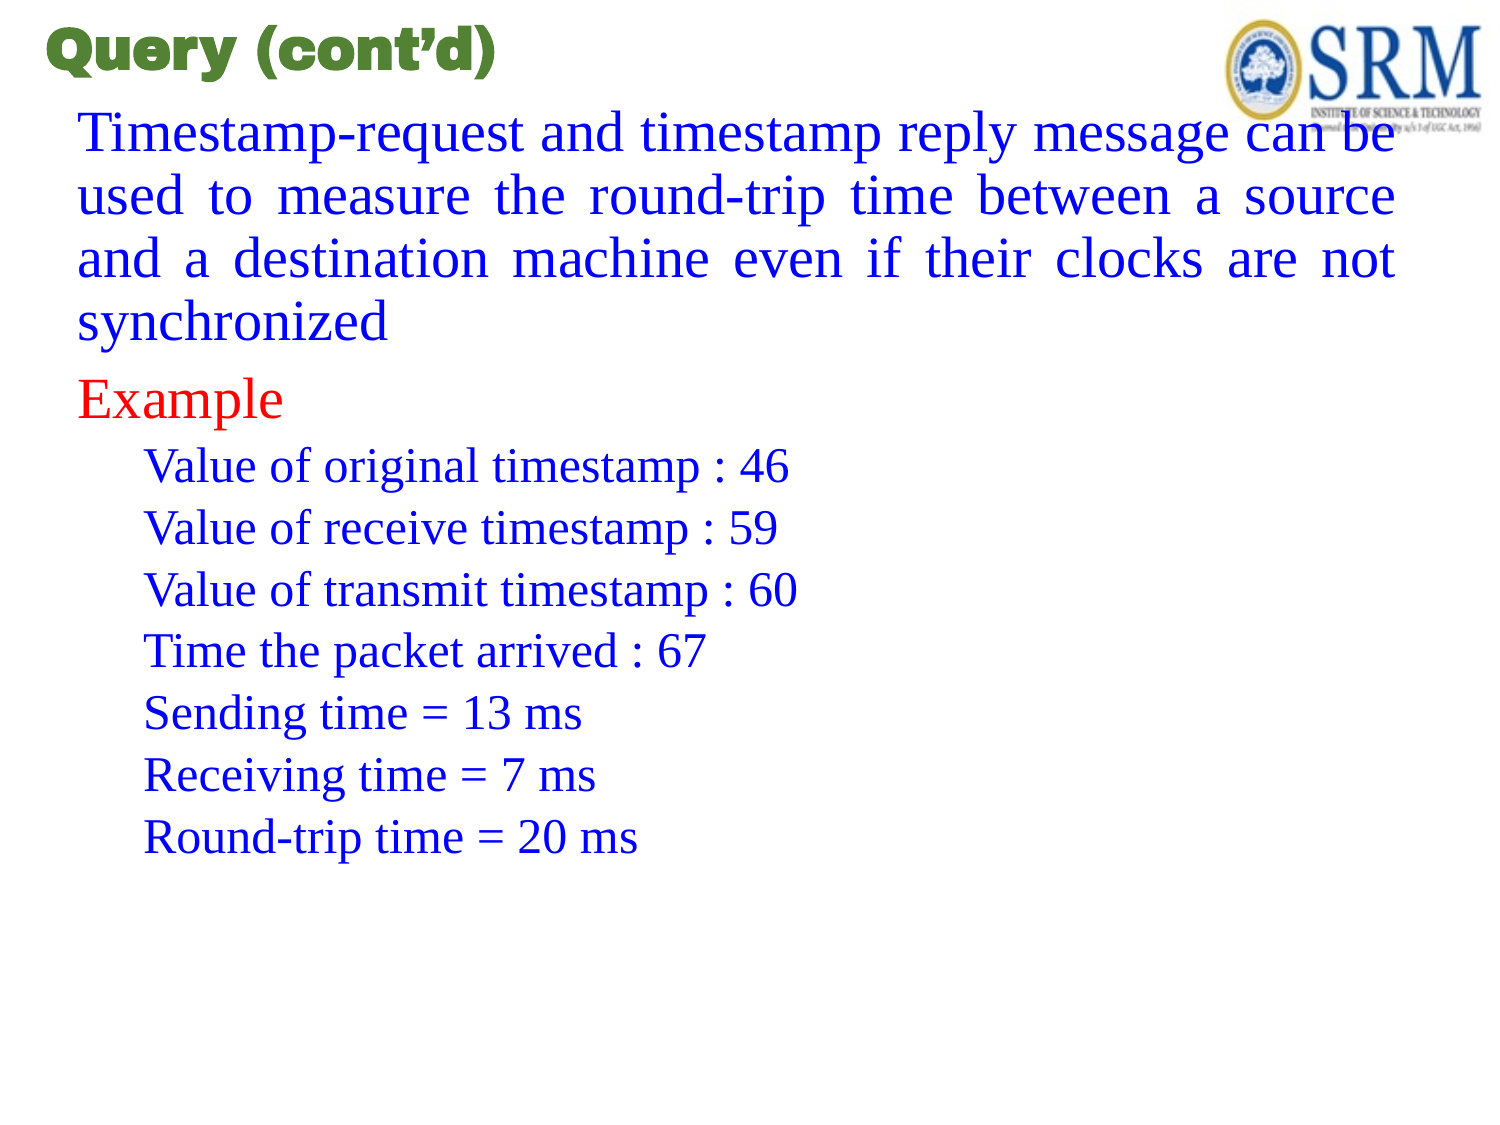

# Query (cont’d)
Timestamp-request and timestamp reply message can be used to measure the round-trip time between a source and a destination machine even if their clocks are not synchronized
Example
Value of original timestamp : 46
Value of receive timestamp : 59
Value of transmit timestamp : 60
Time the packet arrived : 67
Sending time = 13 ms
Receiving time = 7 ms
Round-trip time = 20 ms